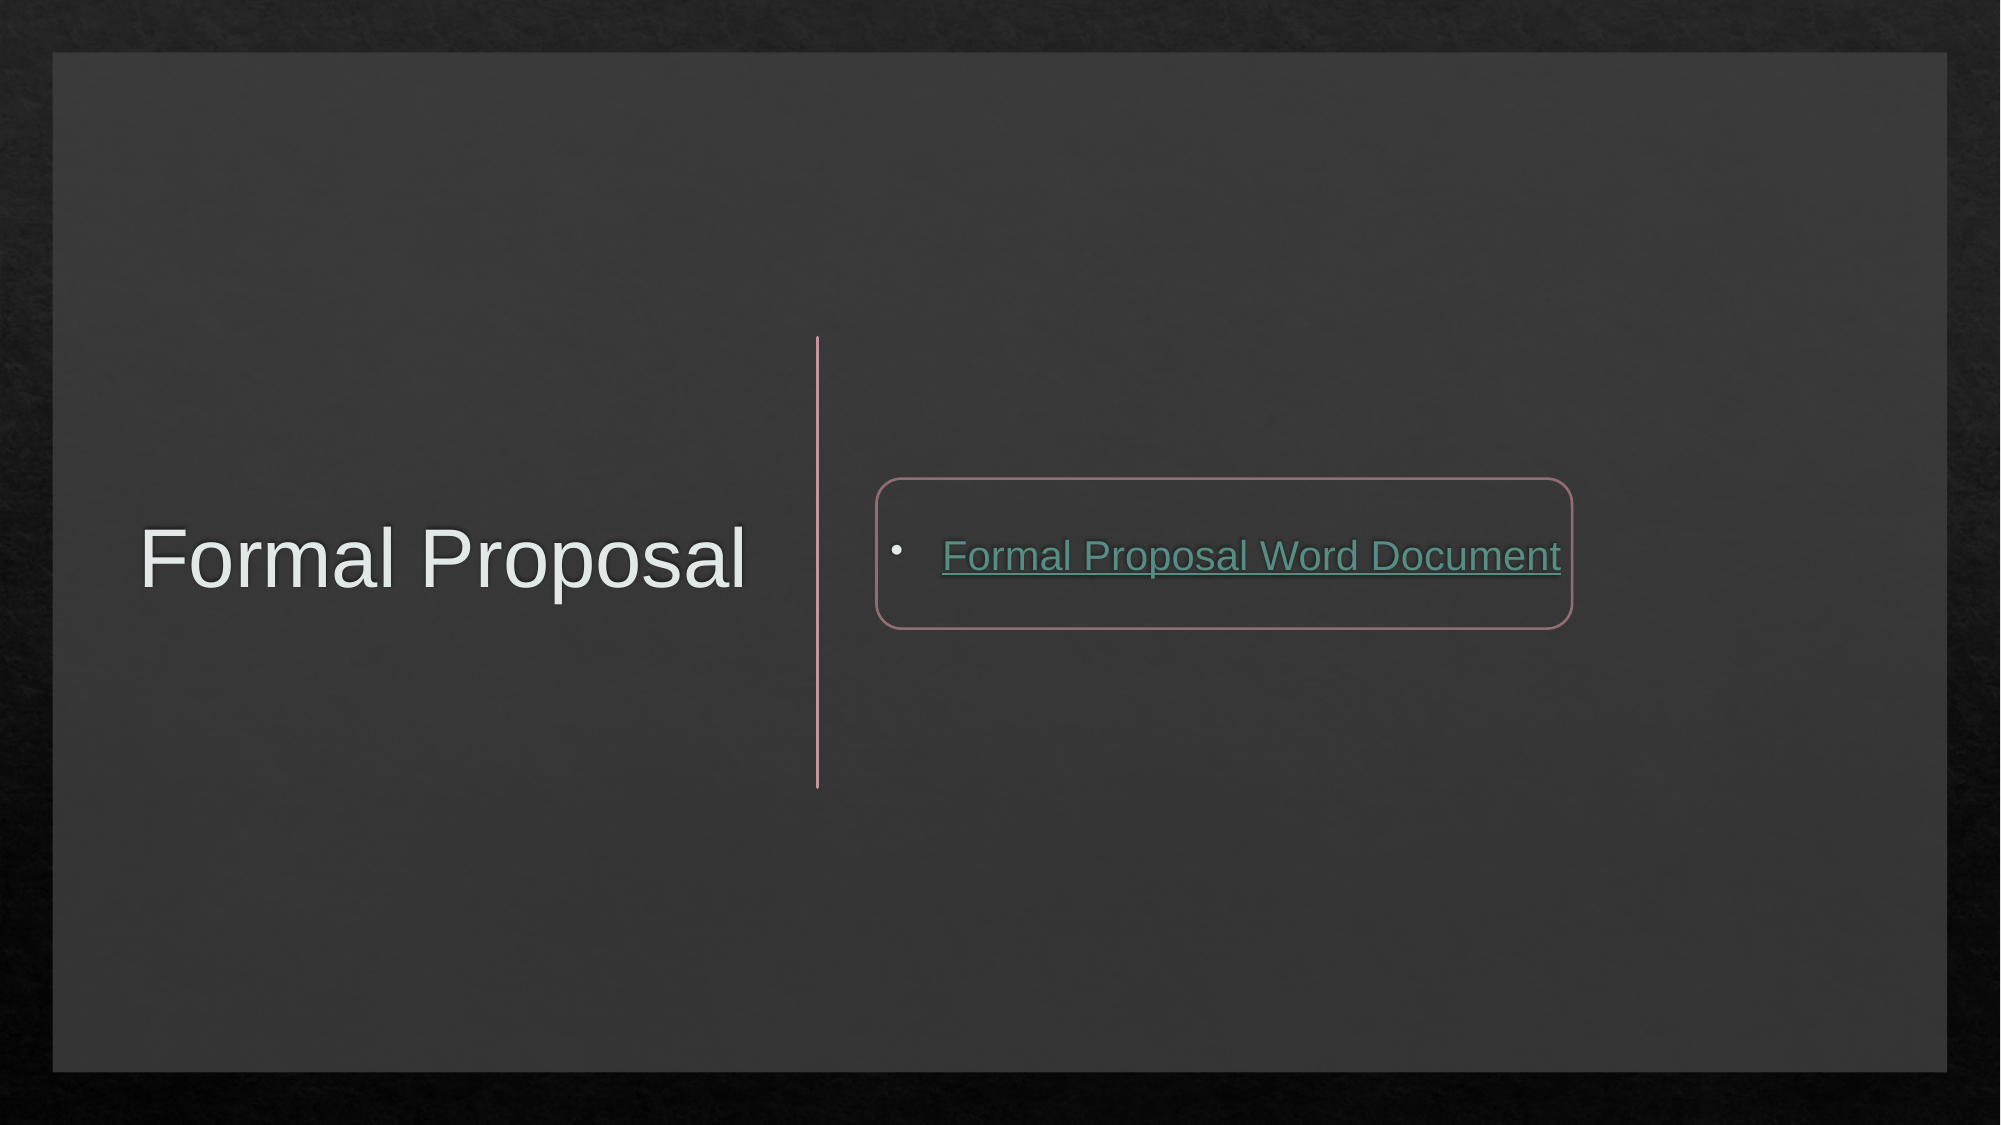

# Formal Proposal
Formal Proposal Word Document